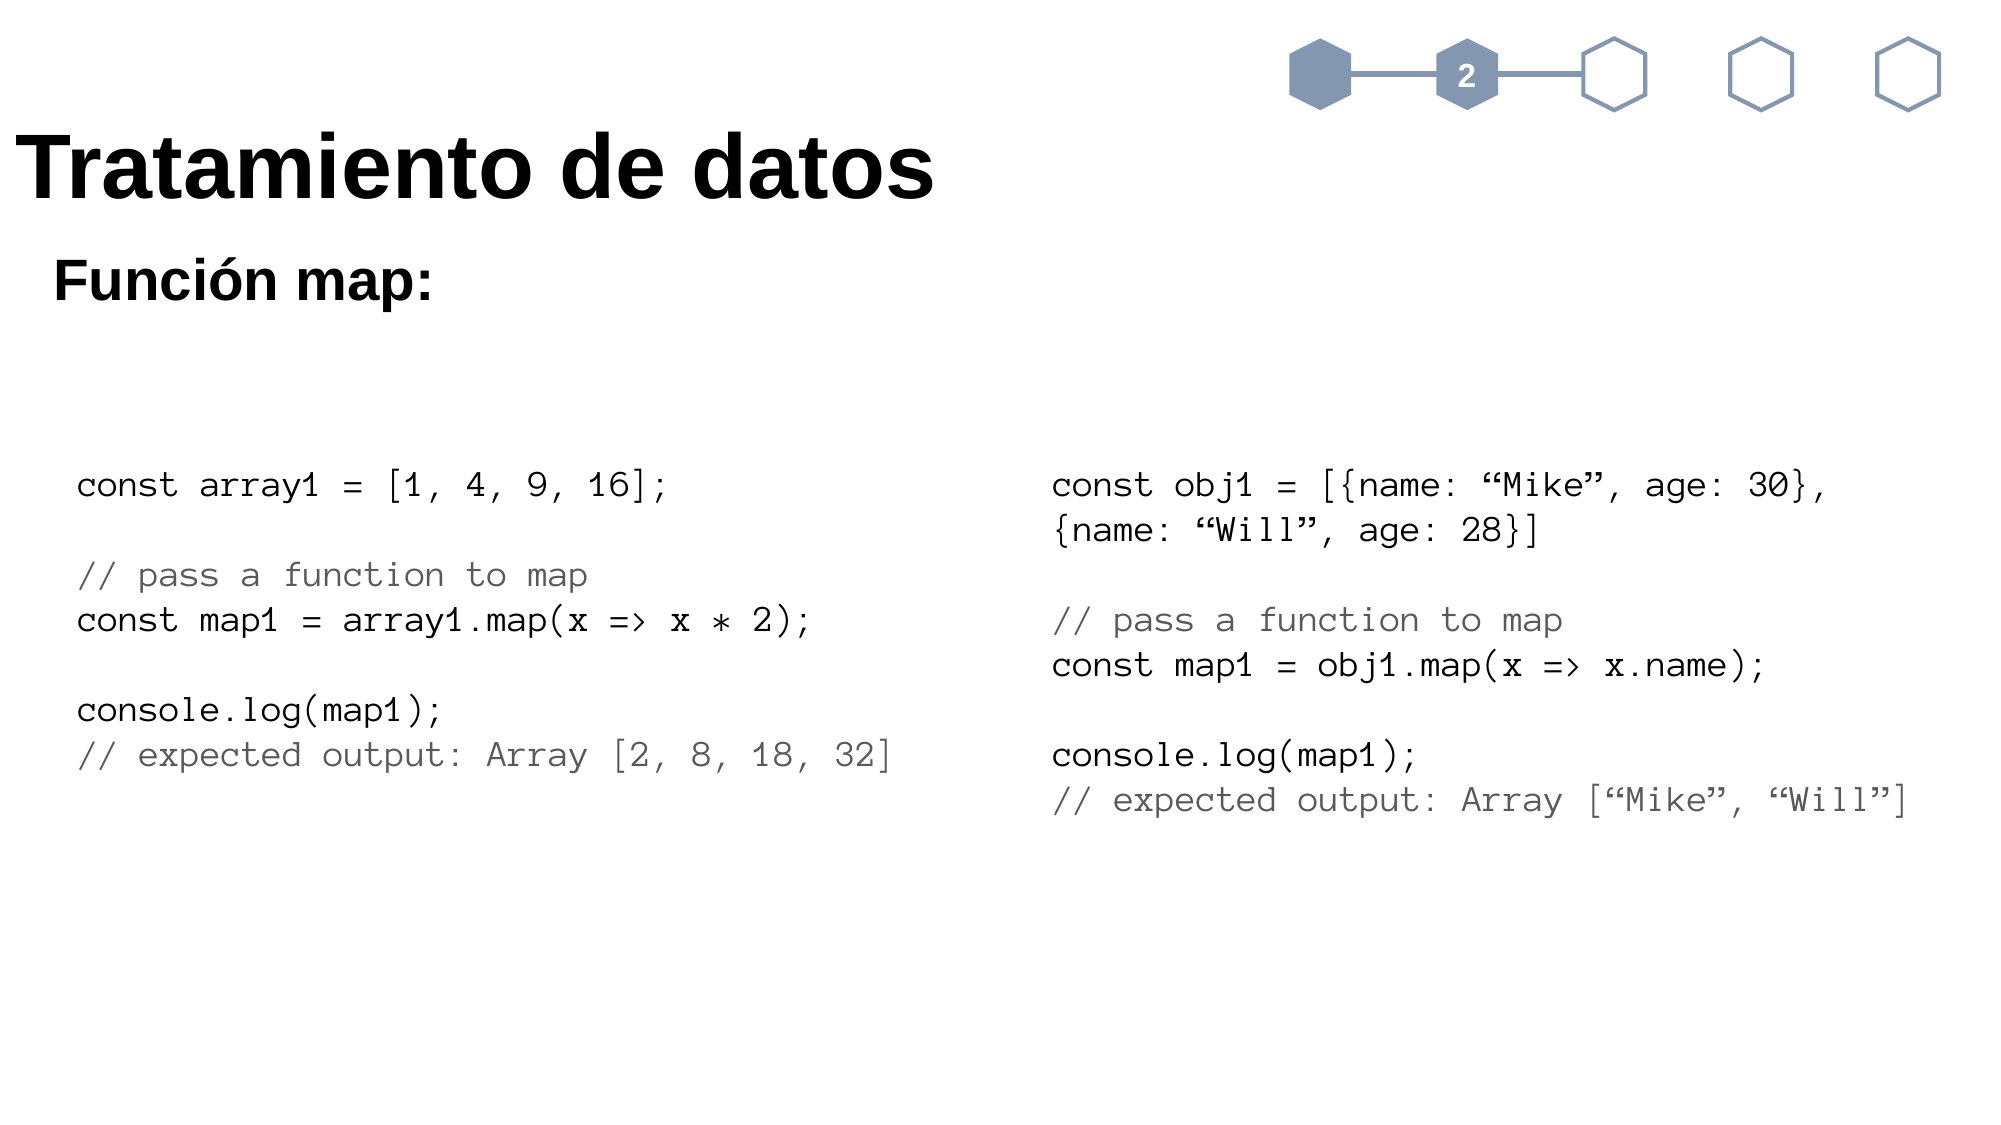

Tratamiento de datos
Función map:
const array1 = [1, 4, 9, 16];

// pass a function to map
const map1 = array1.map(x => x * 2);

console.log(map1);
// expected output: Array [2, 8, 18, 32]
const obj1 = [{name: “Mike”, age: 30}, {name: “Will”, age: 28}]

// pass a function to map
const map1 = obj1.map(x => x.name);

console.log(map1);
// expected output: Array [“Mike”, “Will”]